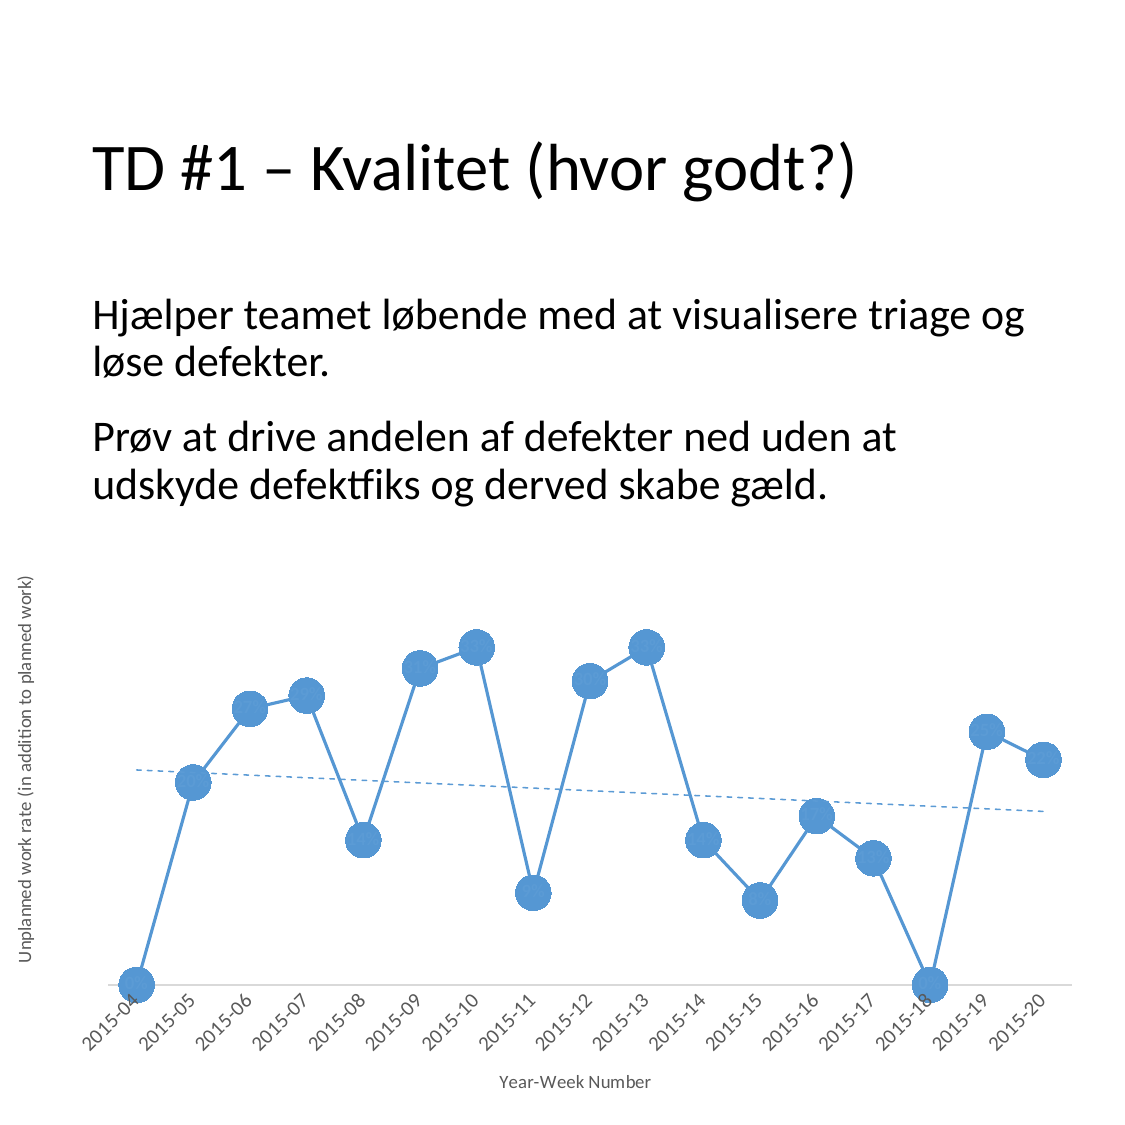

# TD #1 – Kvalitet (hvor godt?)
Hjælper teamet løbende med at visualisere triage og løse defekter.
Prøv at drive andelen af defekter ned uden at udskyde defektfiks og derved skabe gæld.

### Chart:

| Category | Defects Rate |
|---|---|
| 2015-04 | 0.0 |
| 2015-05 | 0.2 |
| 2015-06 | 0.272727272727273 |
| 2015-07 | 0.285714285714286 |
| 2015-08 | 0.142857142857143 |
| 2015-09 | 0.3125 |
| 2015-10 | 0.333333333333333 |
| 2015-11 | 0.0909090909090909 |
| 2015-12 | 0.3 |
| 2015-13 | 0.333333333333333 |
| 2015-14 | 0.142857142857143 |
| 2015-15 | 0.0833333333333333 |
| 2015-16 | 0.166666666666667 |
| 2015-17 | 0.125 |
| 2015-18 | 0.0 |
| 2015-19 | 0.25 |
| 2015-20 | 0.222222222222222 |